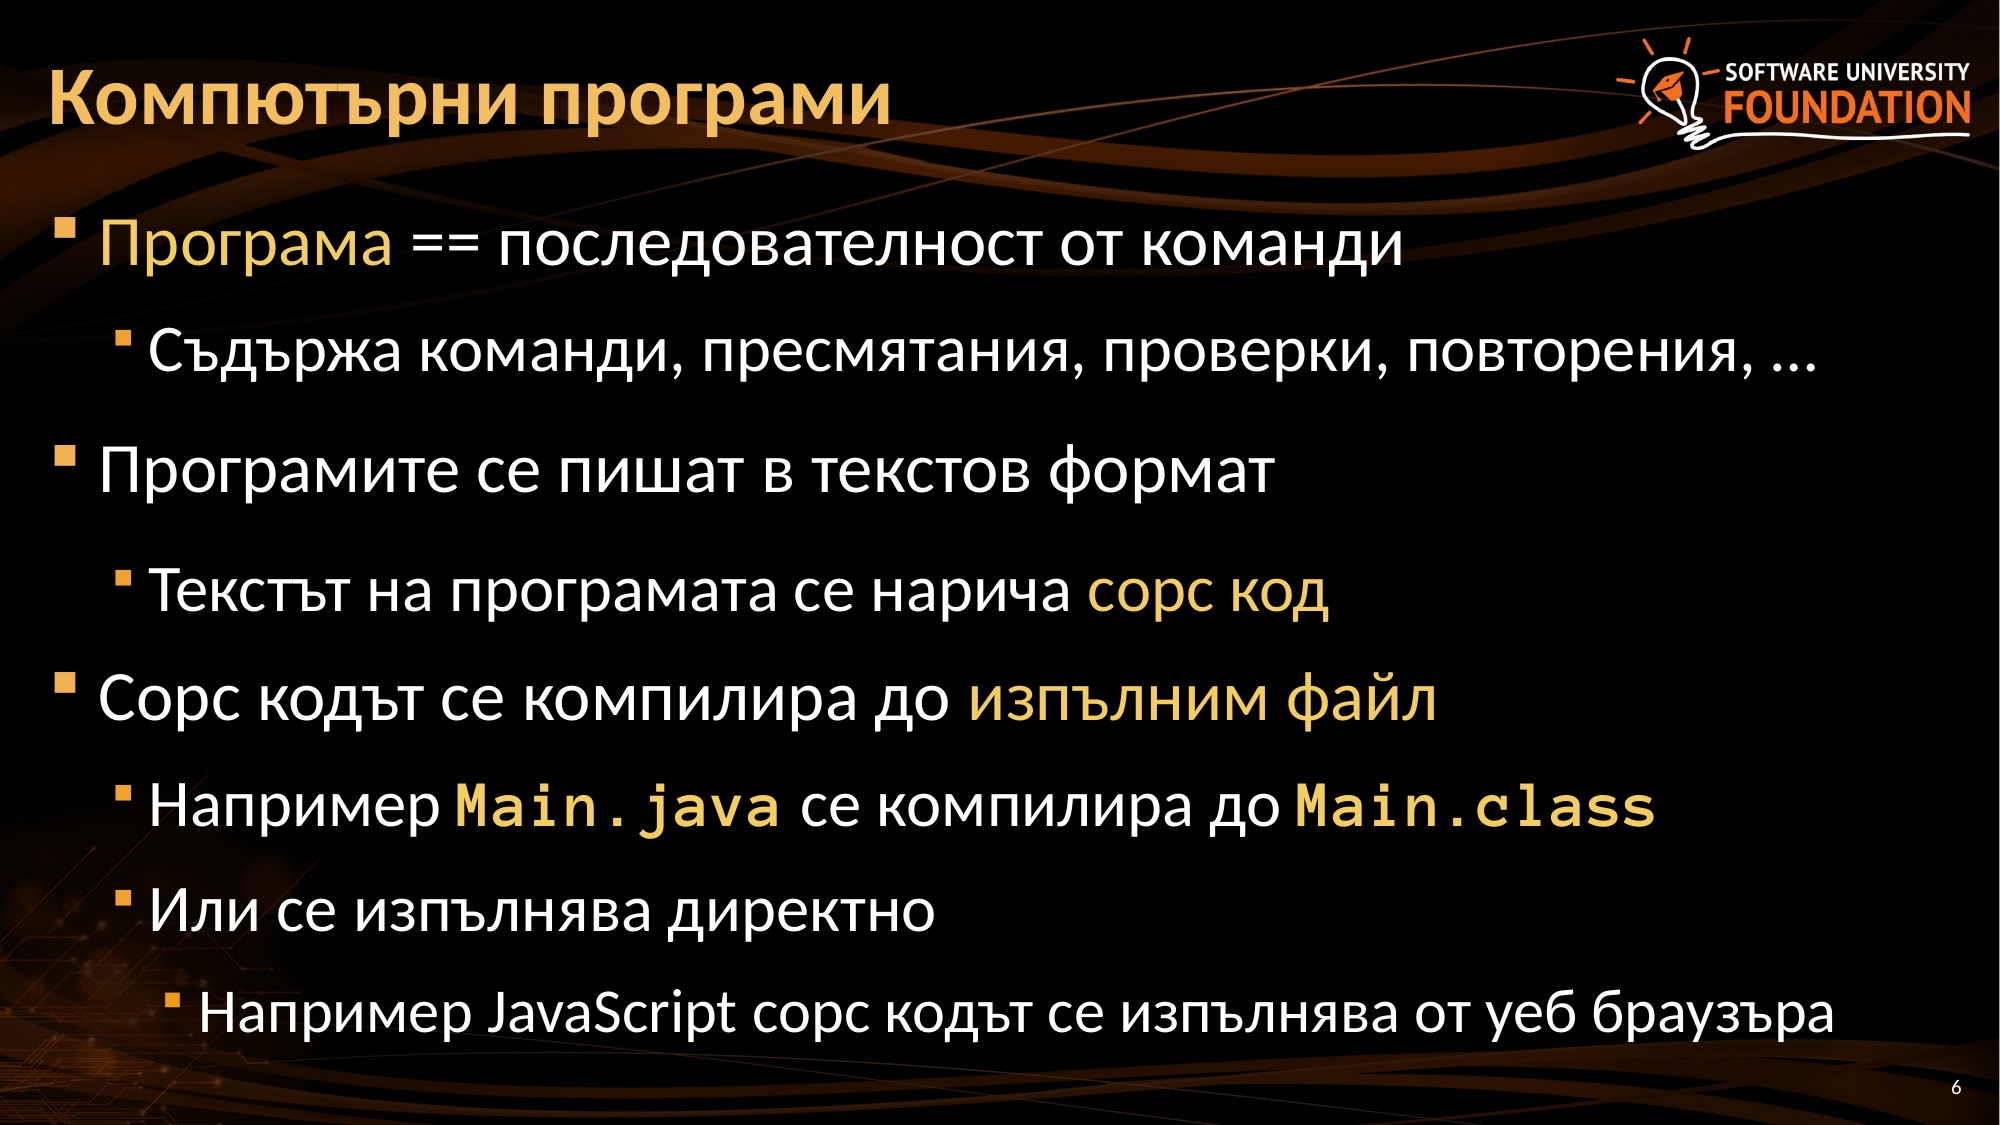

# Компютърни програми
Програма == последователност от команди
Съдържа команди, пресмятания, проверки, повторения, …
Програмите се пишат в текстов формат
Текстът на програмата се нарича сорс код
Сорс кодът се компилира до изпълним файл
Например Main.java се компилира до Main.class
Или се изпълнява директно
Например JavaScript сорс кодът се изпълнява от уеб браузъра

6